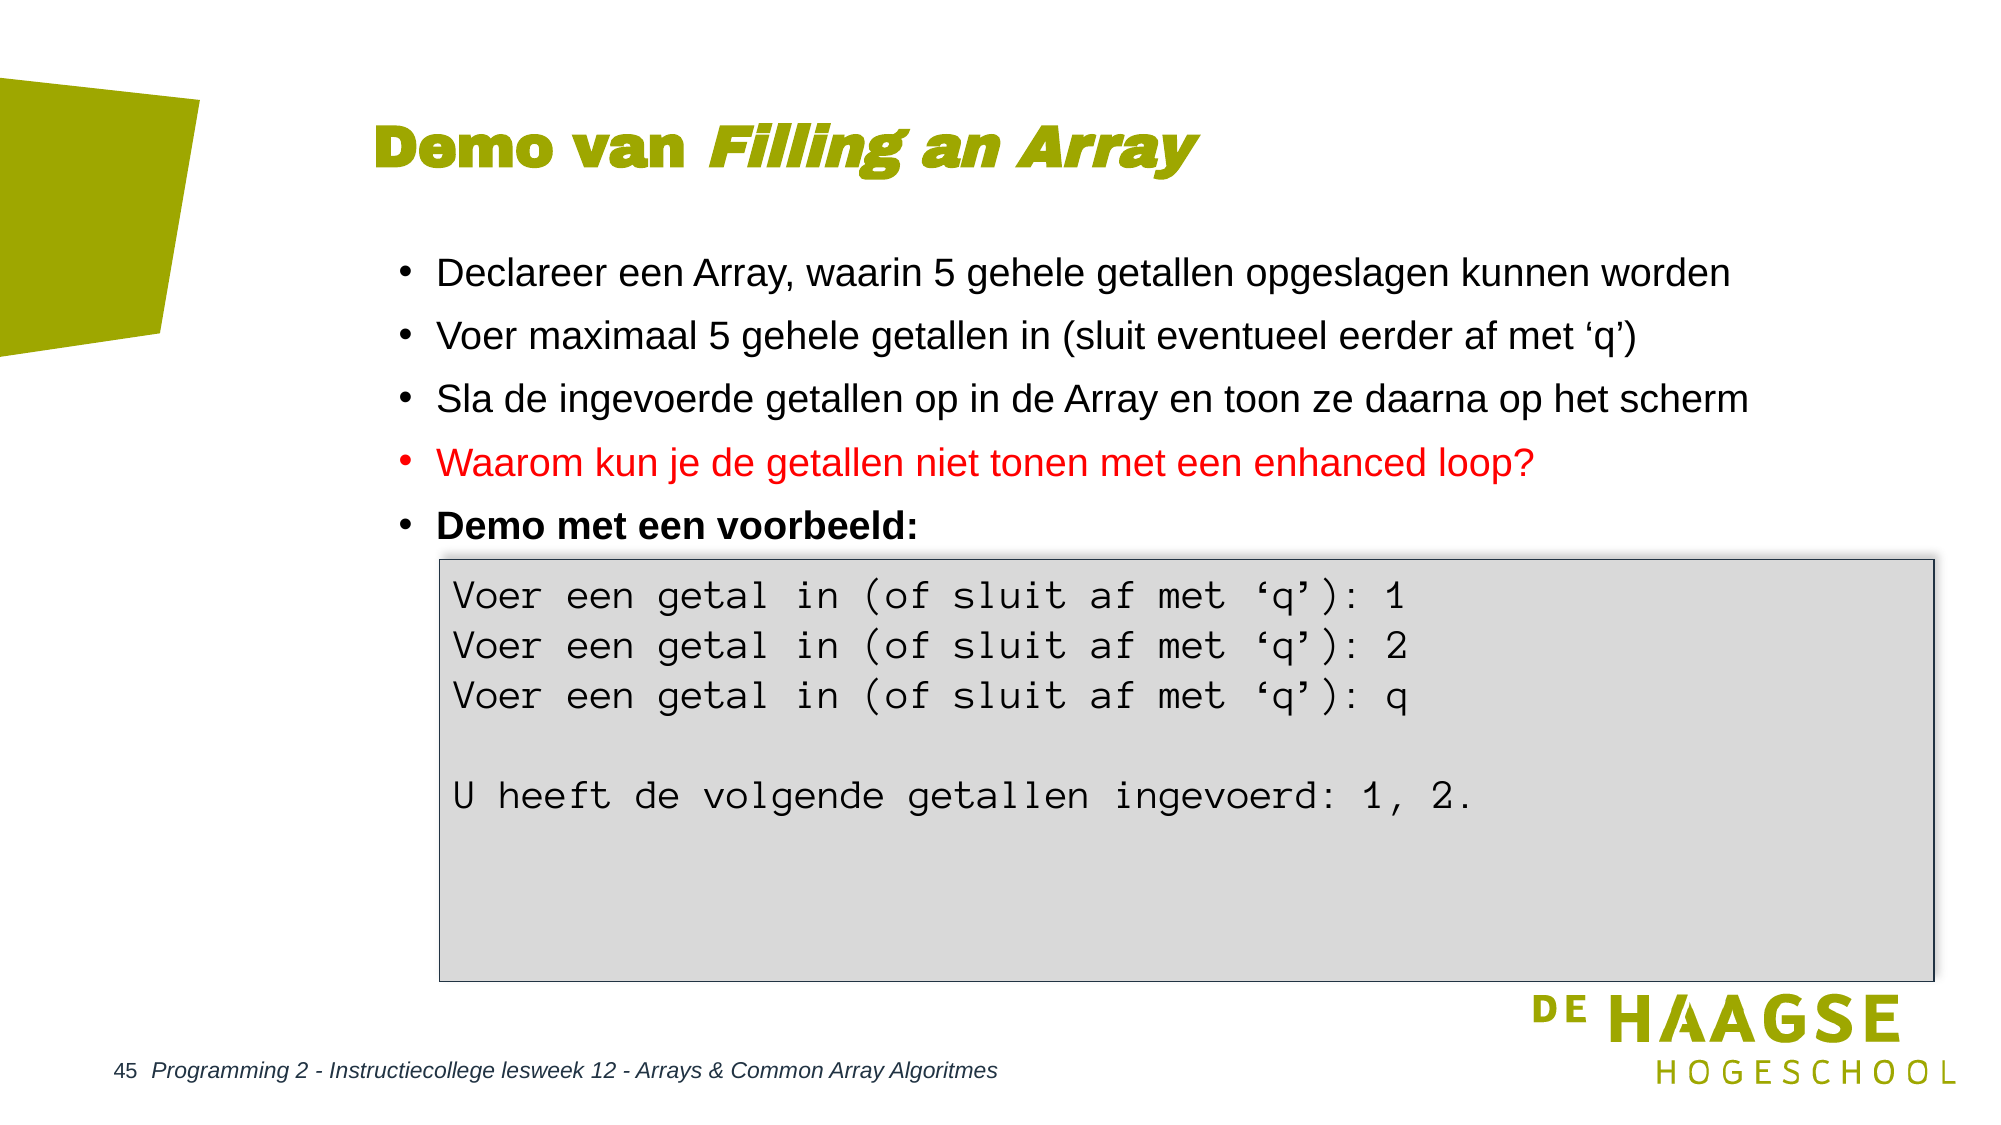

# Demo van Filling an Array
Declareer een Array, waarin 5 gehele getallen opgeslagen kunnen worden
Voer maximaal 5 gehele getallen in (sluit eventueel eerder af met ‘q’)
Sla de ingevoerde getallen op in de Array en toon ze daarna op het scherm
Waarom kun je de getallen niet tonen met een enhanced loop?
Demo met een voorbeeld:
Voer een getal in (of sluit af met ‘q’): 1
Voer een getal in (of sluit af met ‘q’): 2
Voer een getal in (of sluit af met ‘q’): q

U heeft de volgende getallen ingevoerd: 1, 2.
Programming 2 - Instructiecollege lesweek 12 - Arrays & Common Array Algoritmes
45